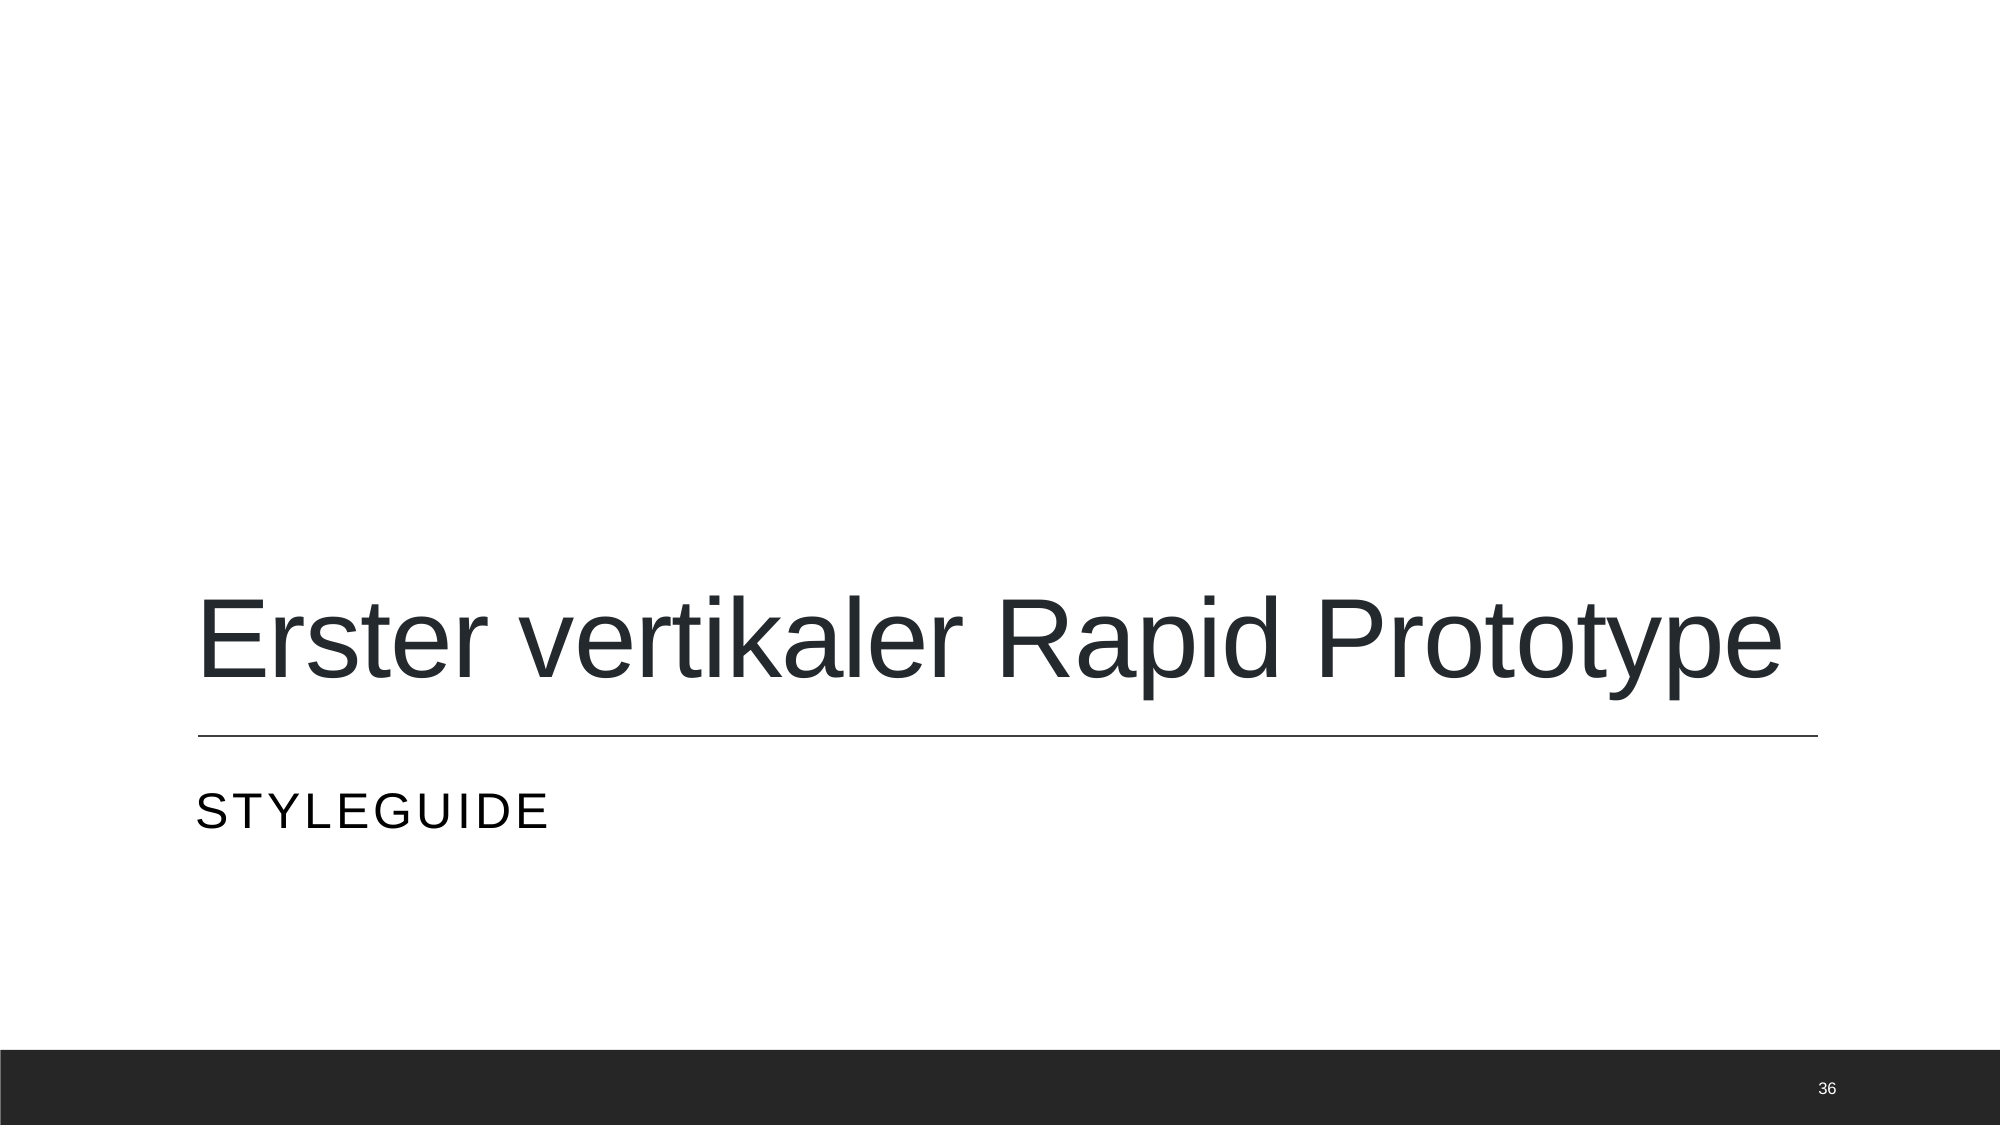

# Erster vertikaler Rapid Prototype
Styleguide
36